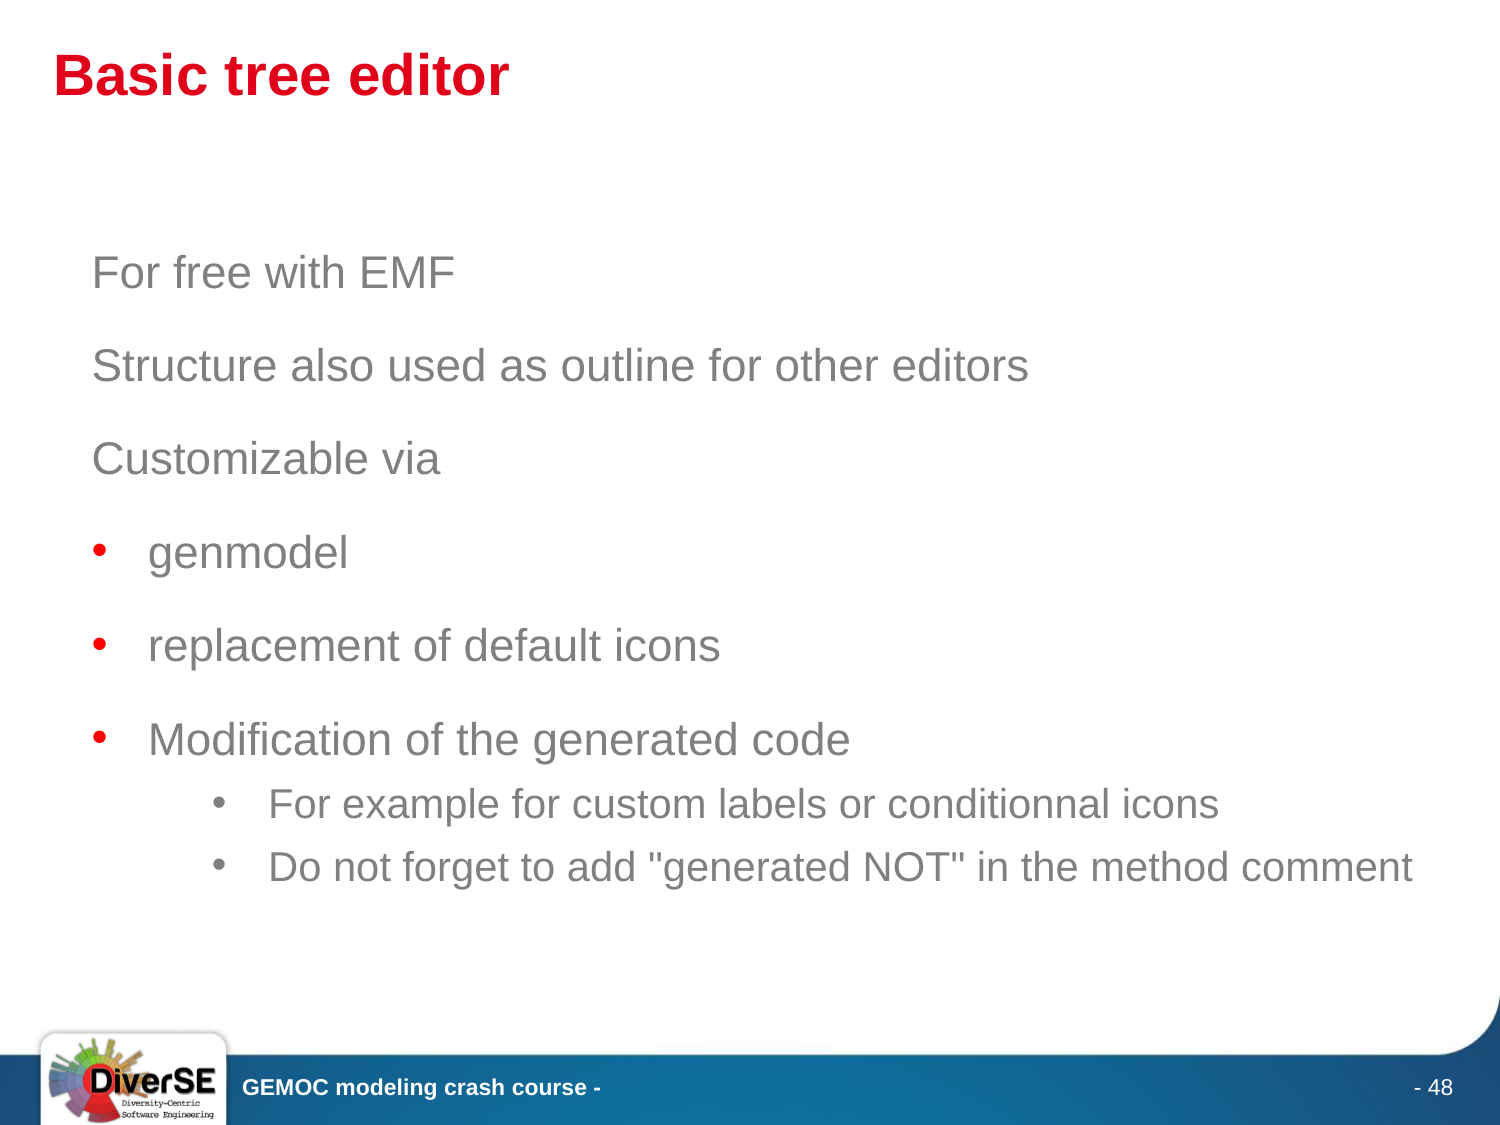

# Basic tree editor
For free with EMF
Structure also used as outline for other editors
Customizable via
genmodel
replacement of default icons
Modification of the generated code
For example for custom labels or conditionnal icons
Do not forget to add "generated NOT" in the method comment

GEMOC modeling crash course -
- 48